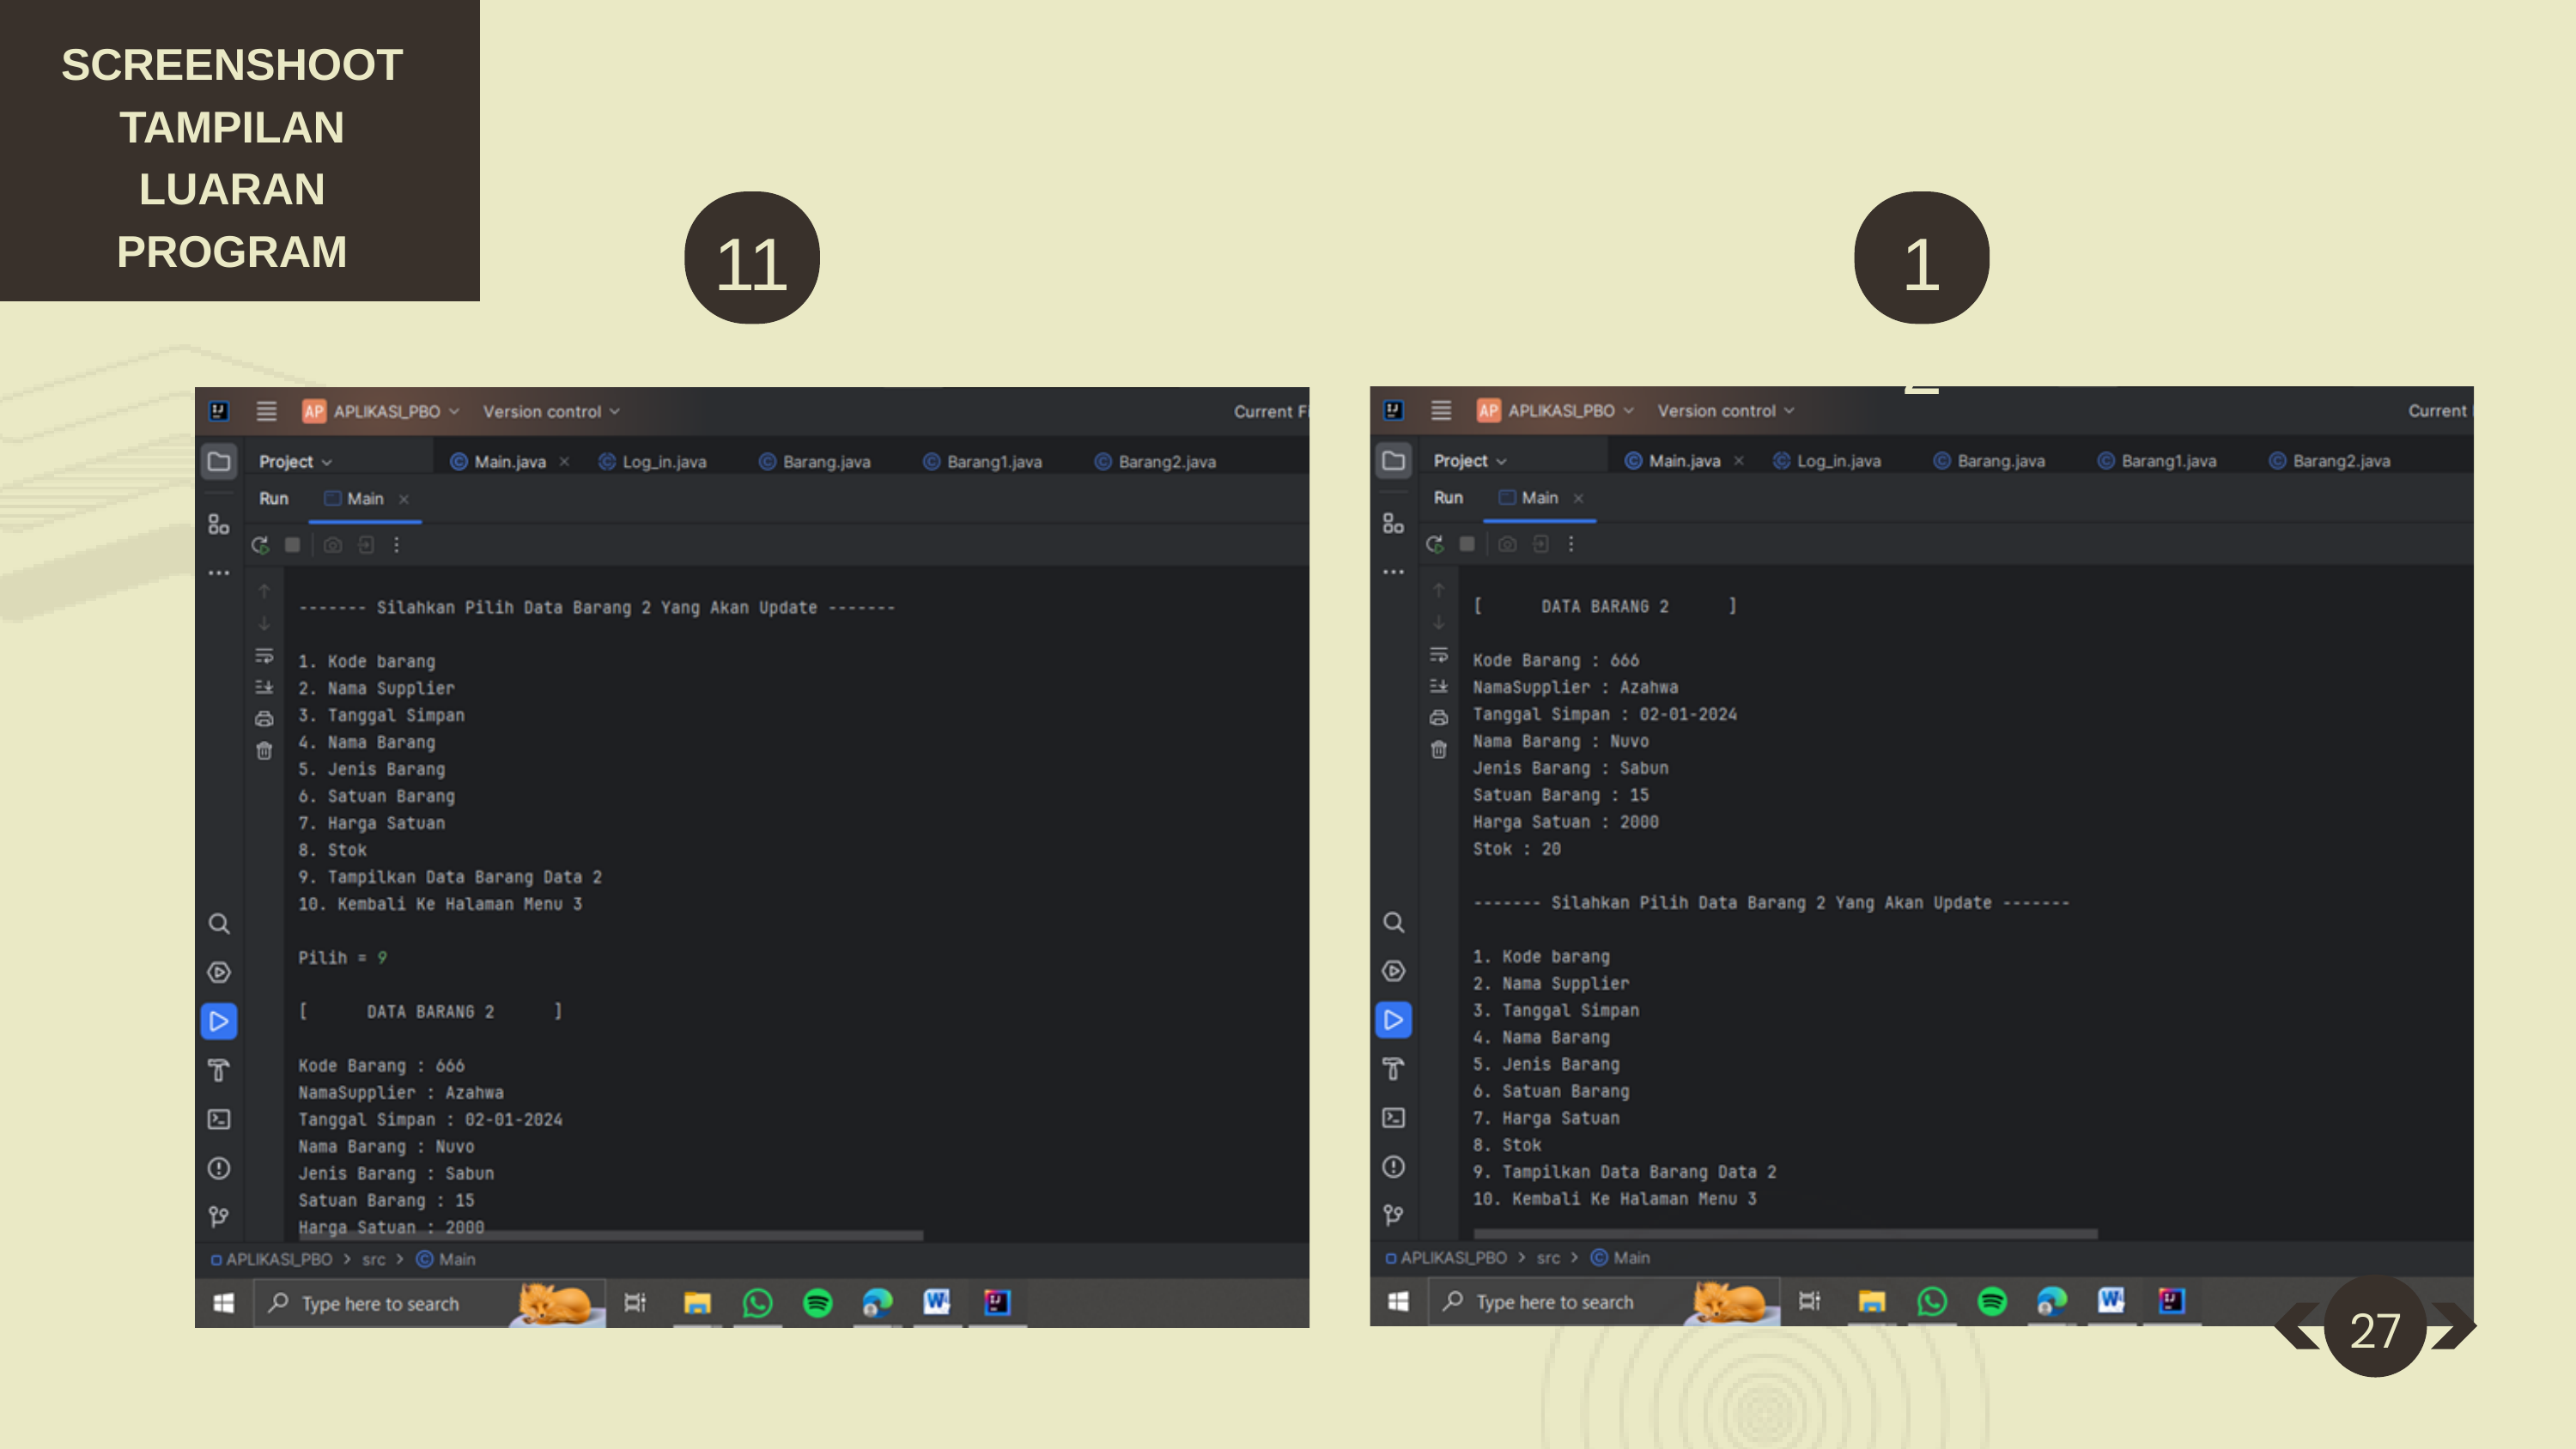

SCREENSHOOT TAMPILAN LUARAN PROGRAM

11
12

27